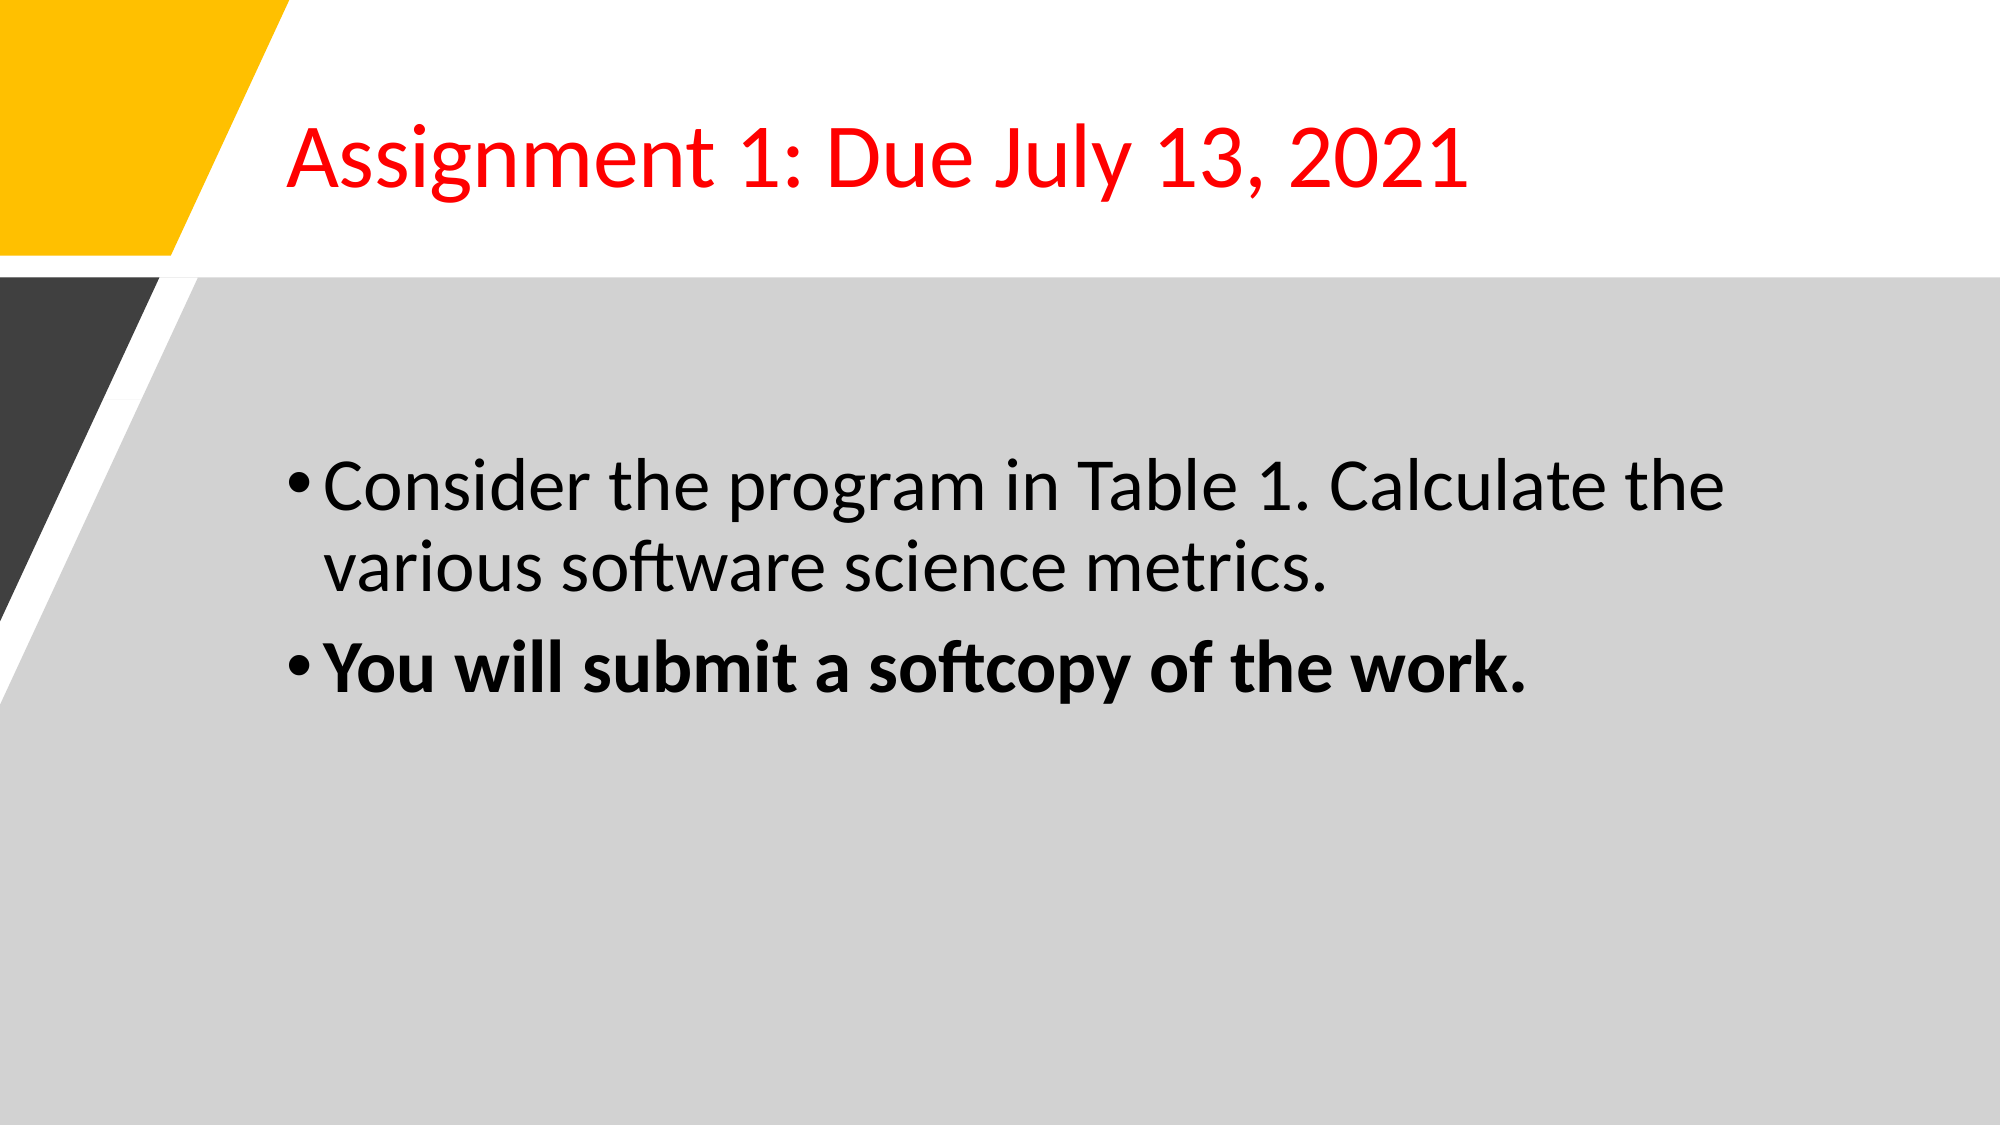

# Assignment 1: Due July 13, 2021

Consider the program in Table 1. Calculate the various software science metrics.
You will submit a softcopy of the work.